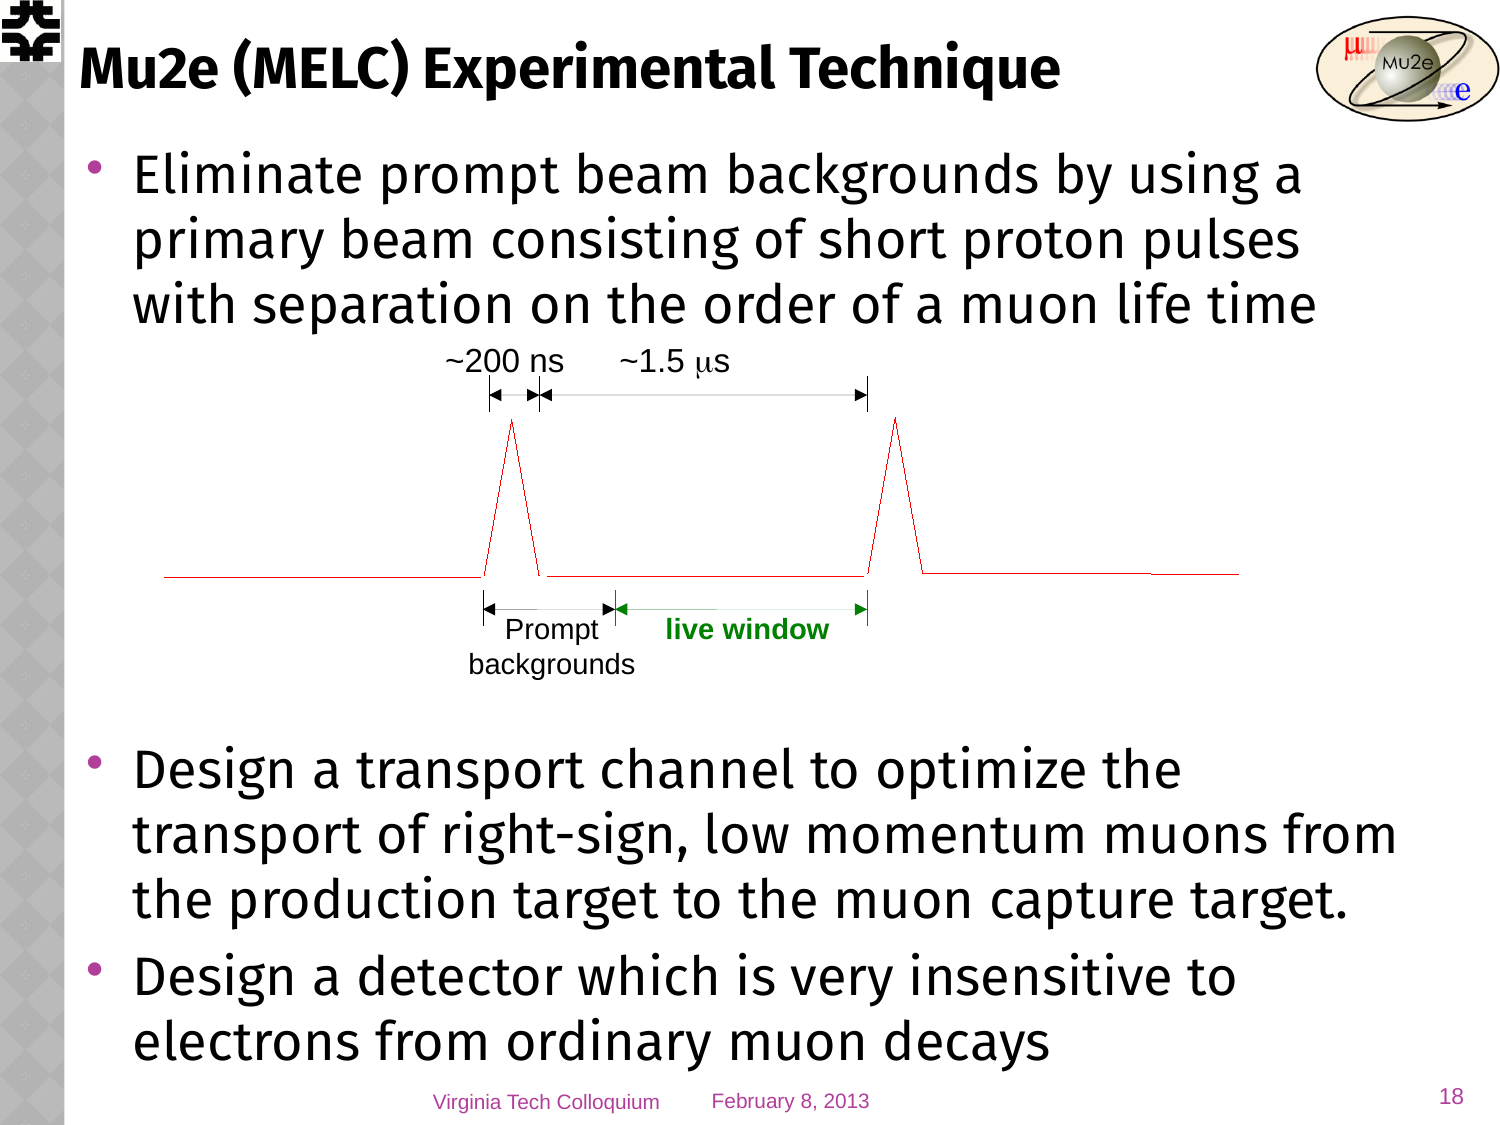

# Mu2e (MELC) Experimental Technique
Eliminate prompt beam backgrounds by using a primary beam consisting of short proton pulses with separation on the order of a muon life time

Design a transport channel to optimize the transport of right-sign, low momentum muons from the production target to the muon capture target.
Design a detector which is very insensitive to electrons from ordinary muon decays
~200 ns
~1.5 μs

Prompt backgrounds
live window

18
Virginia Tech Colloquium
February 8, 2013